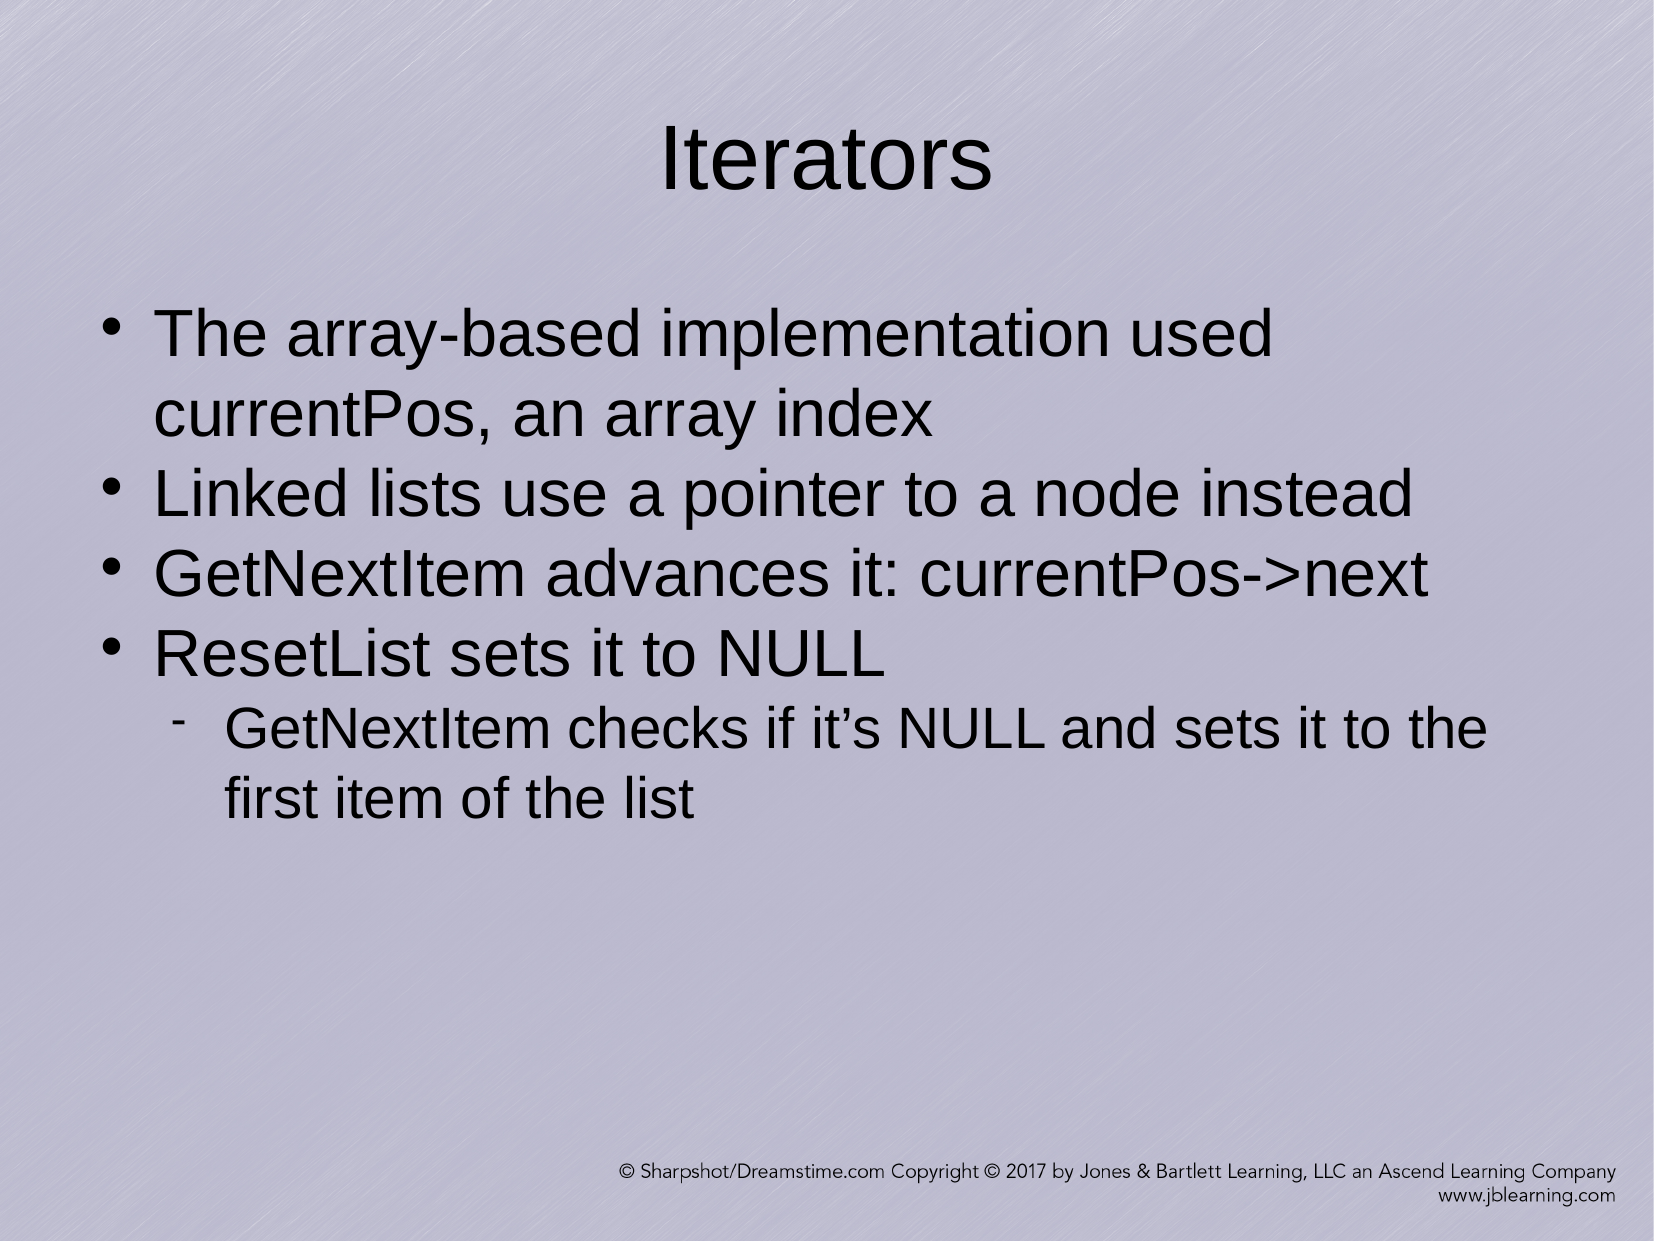

Iterators
The array-based implementation used currentPos, an array index
Linked lists use a pointer to a node instead
GetNextItem advances it: currentPos->next
ResetList sets it to NULL
GetNextItem checks if it’s NULL and sets it to the first item of the list